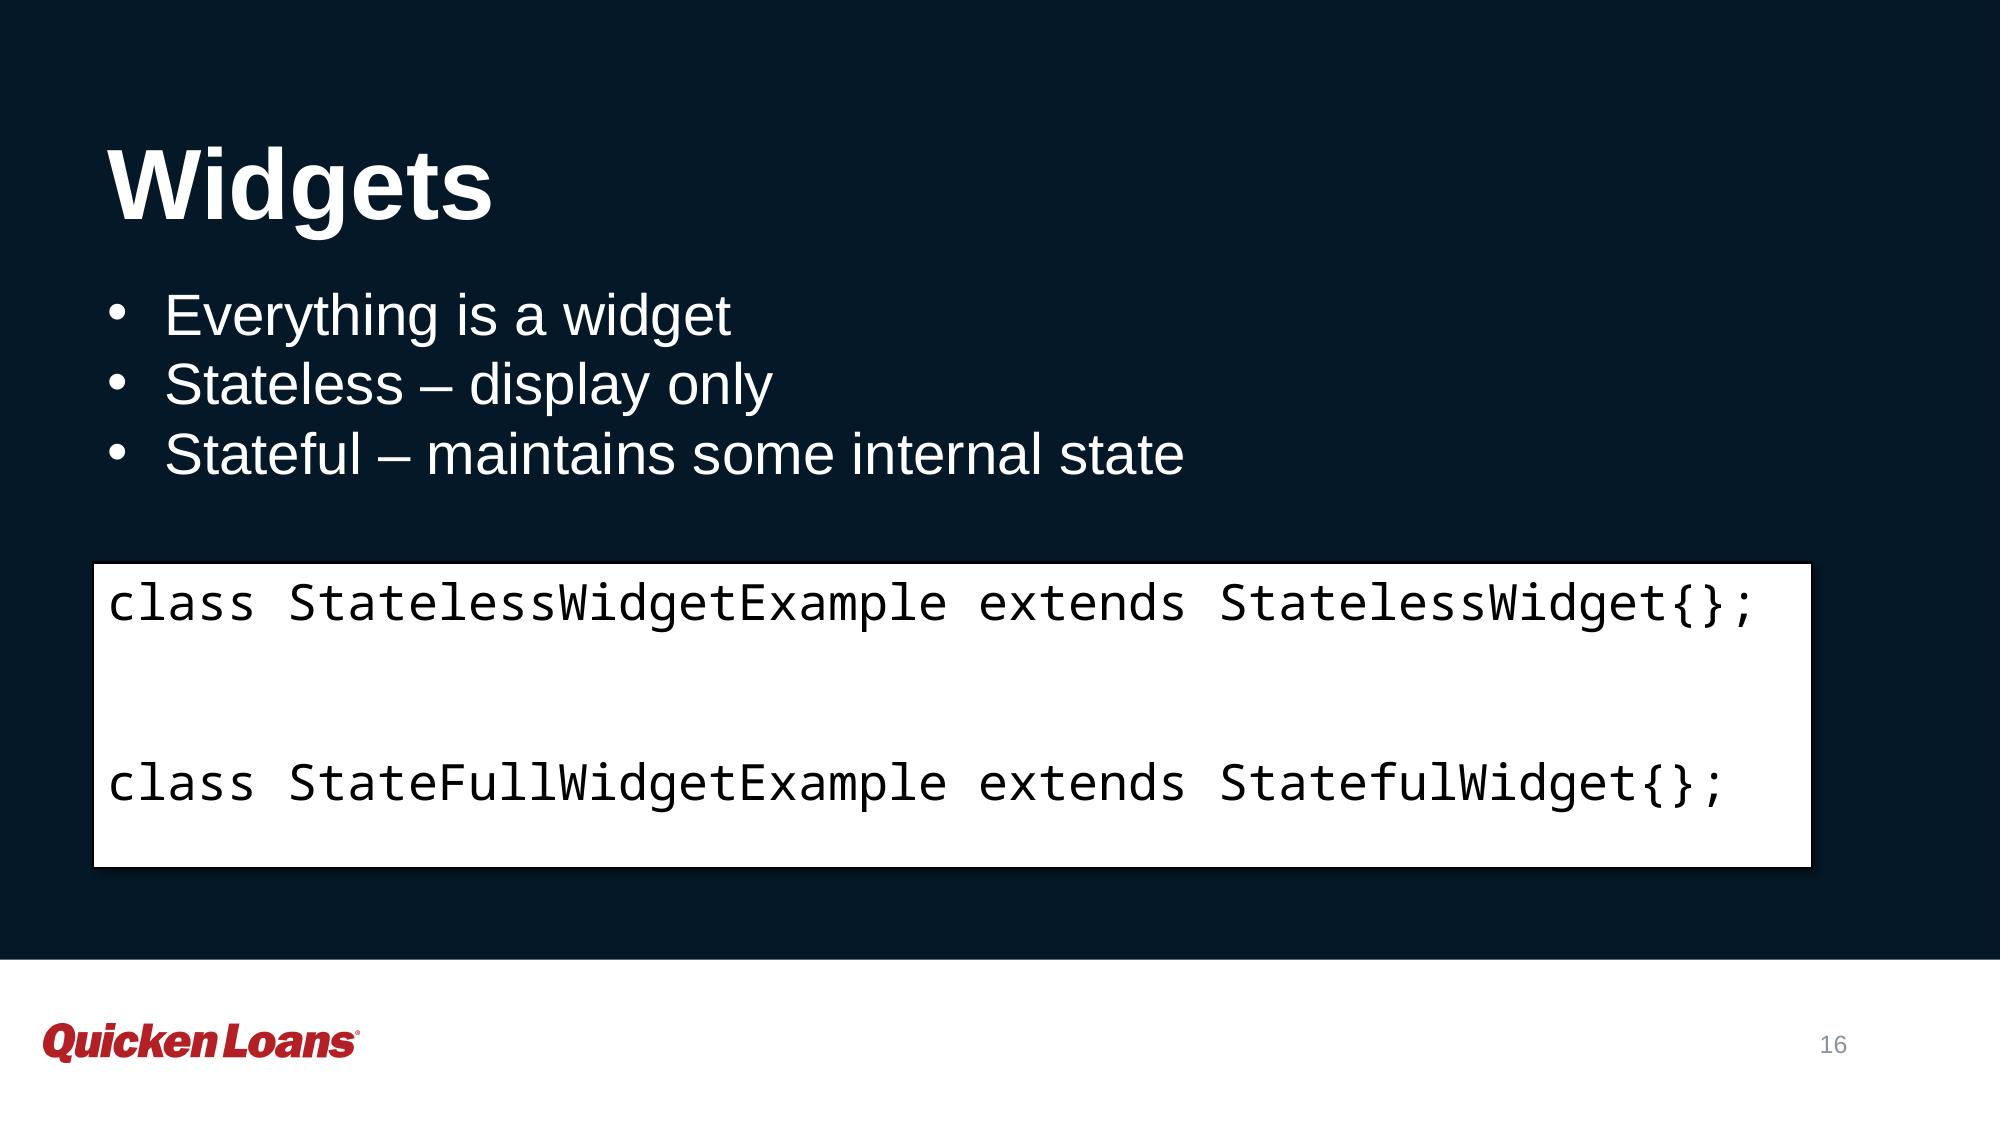

Widgets
Everything is a widget
Stateless – display only
Stateful – maintains some internal state
class StatelessWidgetExample extends StatelessWidget{};

class StateFullWidgetExample extends StatefulWidget{};
16